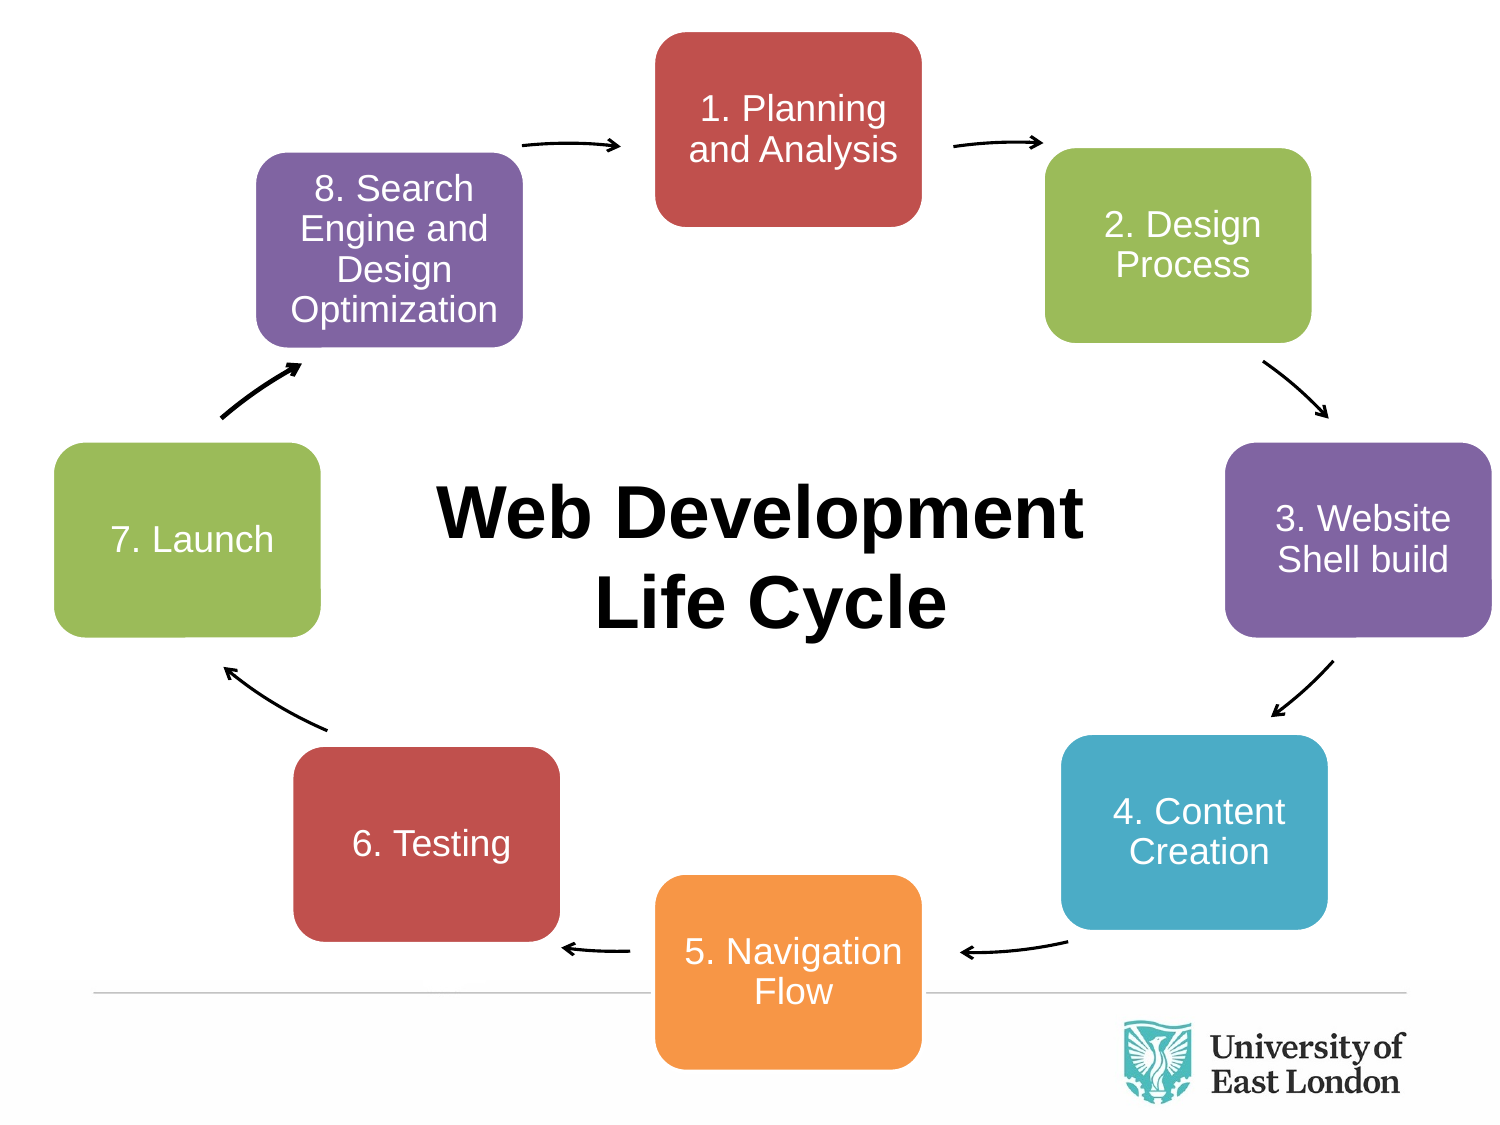

1. Planning and Analysis
2. Design Process
3. Website Shell build
4. Content Creation
5. Navigation Flow
6. Testing
7. Launch
8. Search Engine and Design Optimization
Web Development
Life Cycle